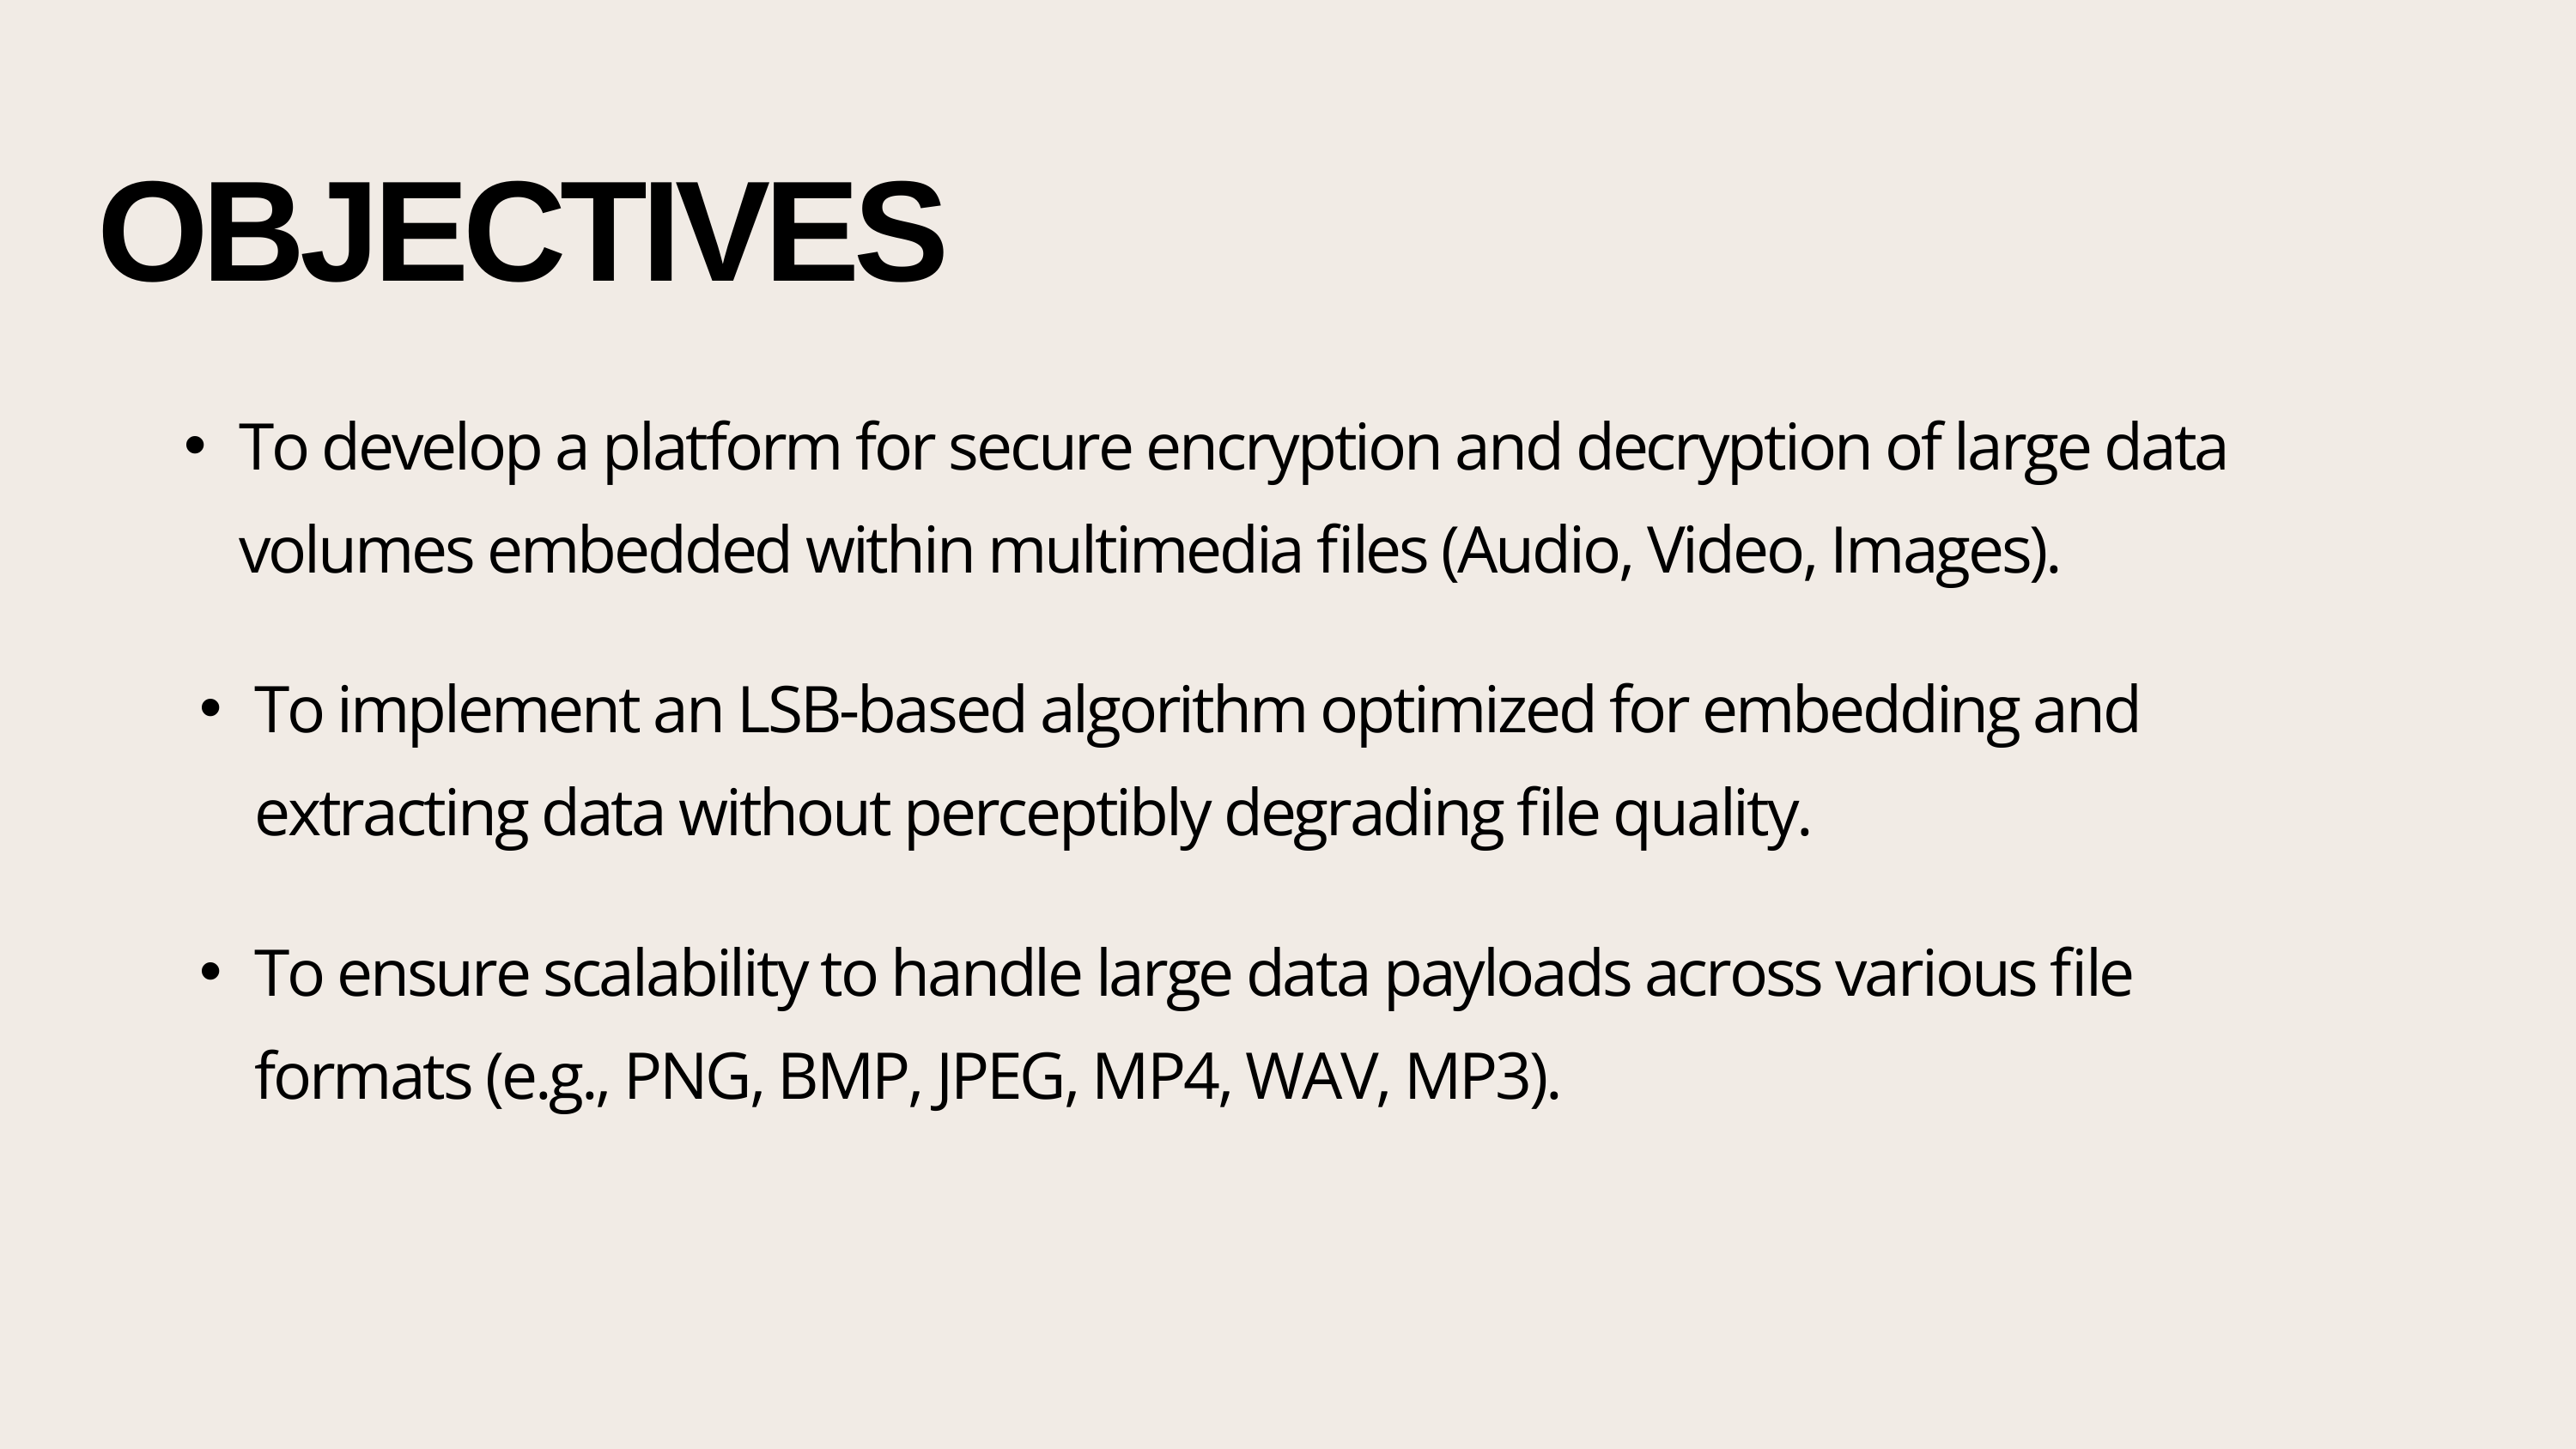

OBJECTIVES
To develop a platform for secure encryption and decryption of large data volumes embedded within multimedia files (Audio, Video, Images).
To implement an LSB-based algorithm optimized for embedding and extracting data without perceptibly degrading file quality.
To ensure scalability to handle large data payloads across various file formats (e.g., PNG, BMP, JPEG, MP4, WAV, MP3).